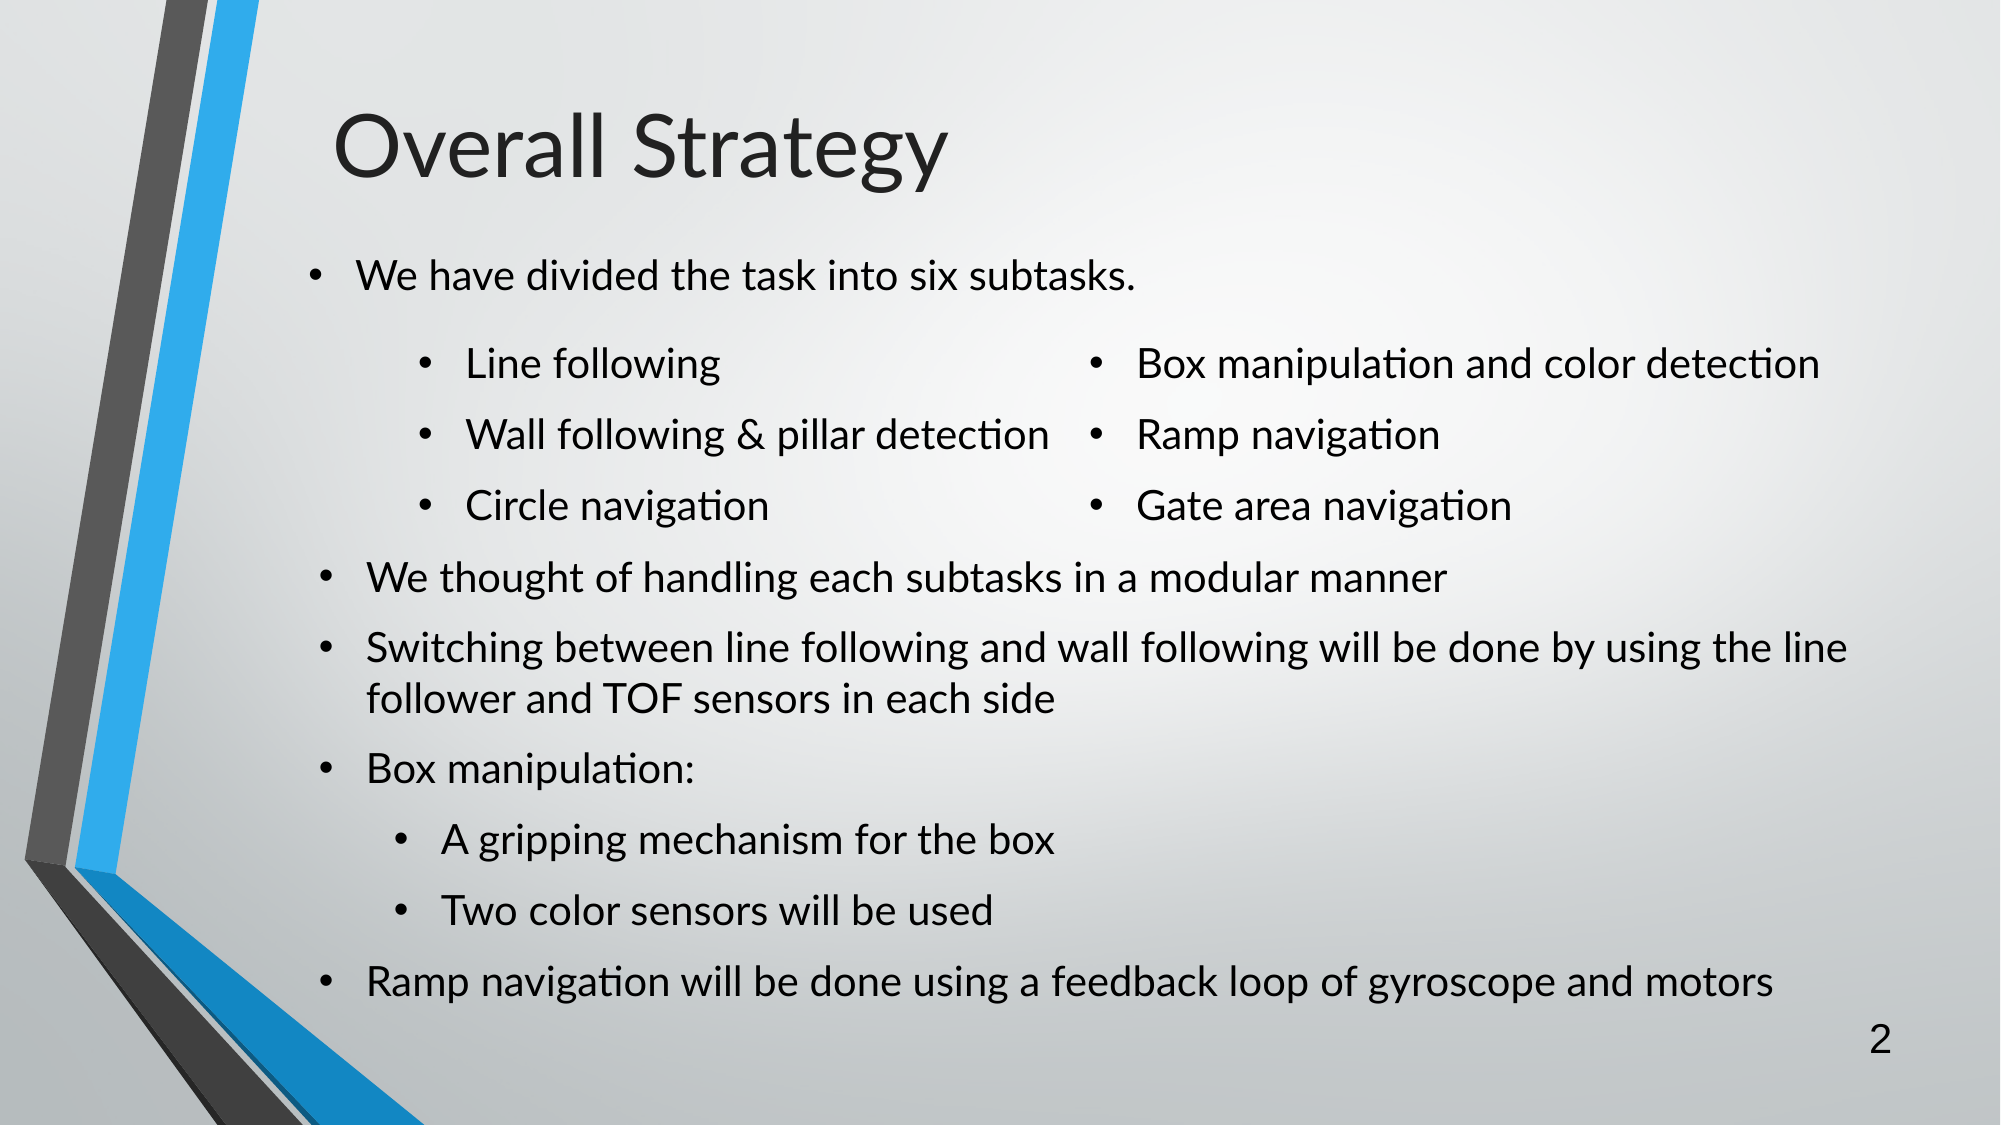

Overall Strategy
We have divided the task into six subtasks.

Line following
Wall following & pillar detection
Circle navigation
Box manipulation and color detection
Ramp navigation
Gate area navigation
We thought of handling each subtasks in a modular manner
Switching between line following and wall following will be done by using the line follower and TOF sensors in each side
Box manipulation:
A gripping mechanism for the box
Two color sensors will be used
Ramp navigation will be done using a feedback loop of gyroscope and motors
2